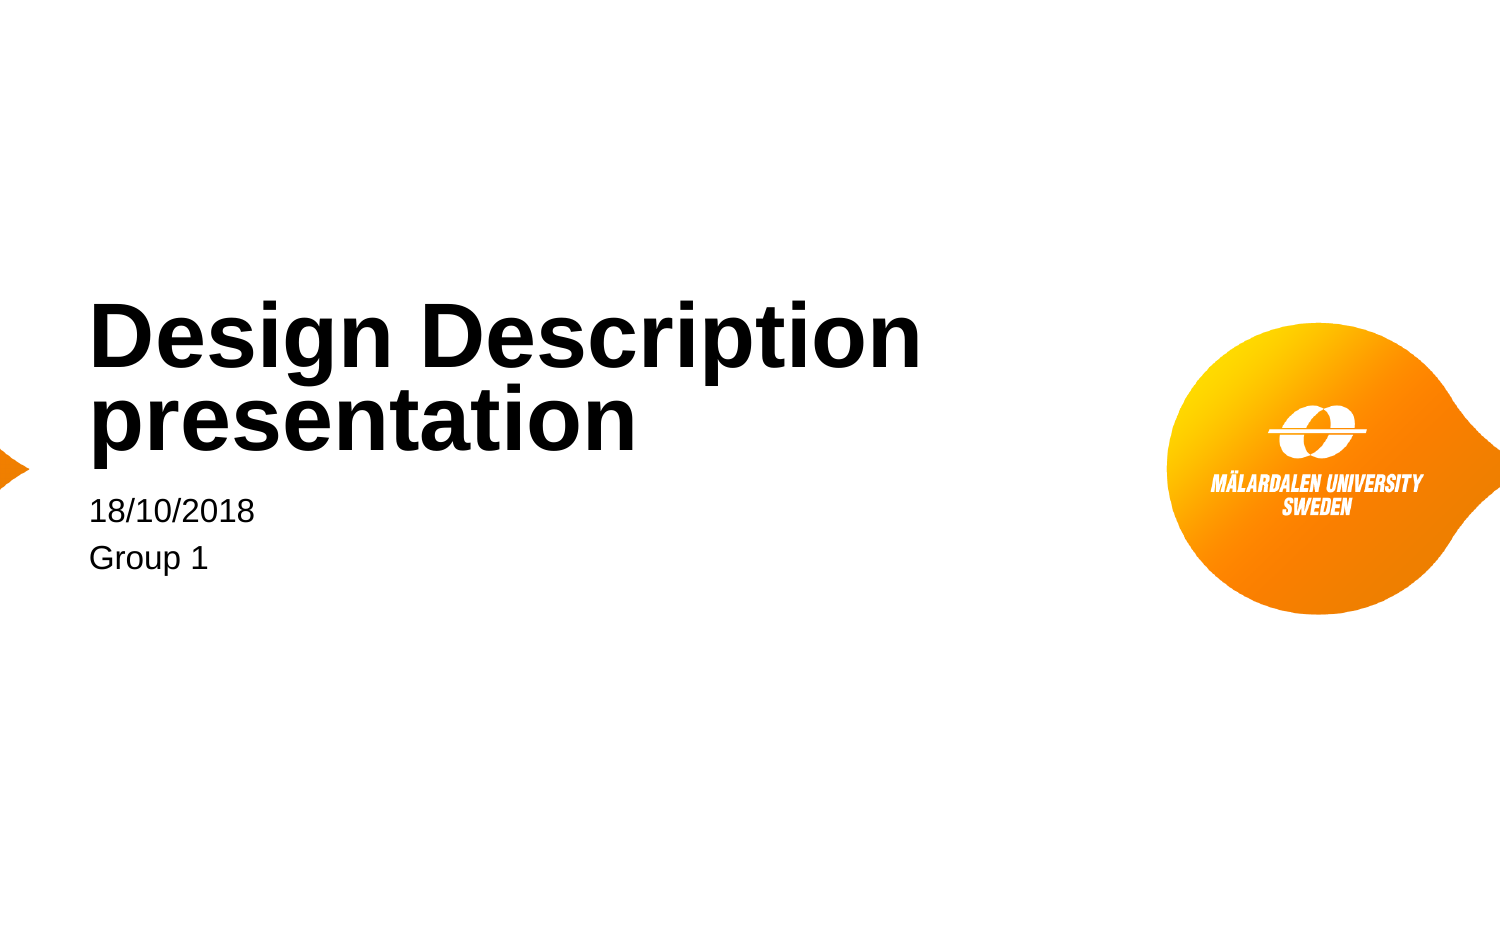

# Design Description presentation
18/10/2018
Group 1